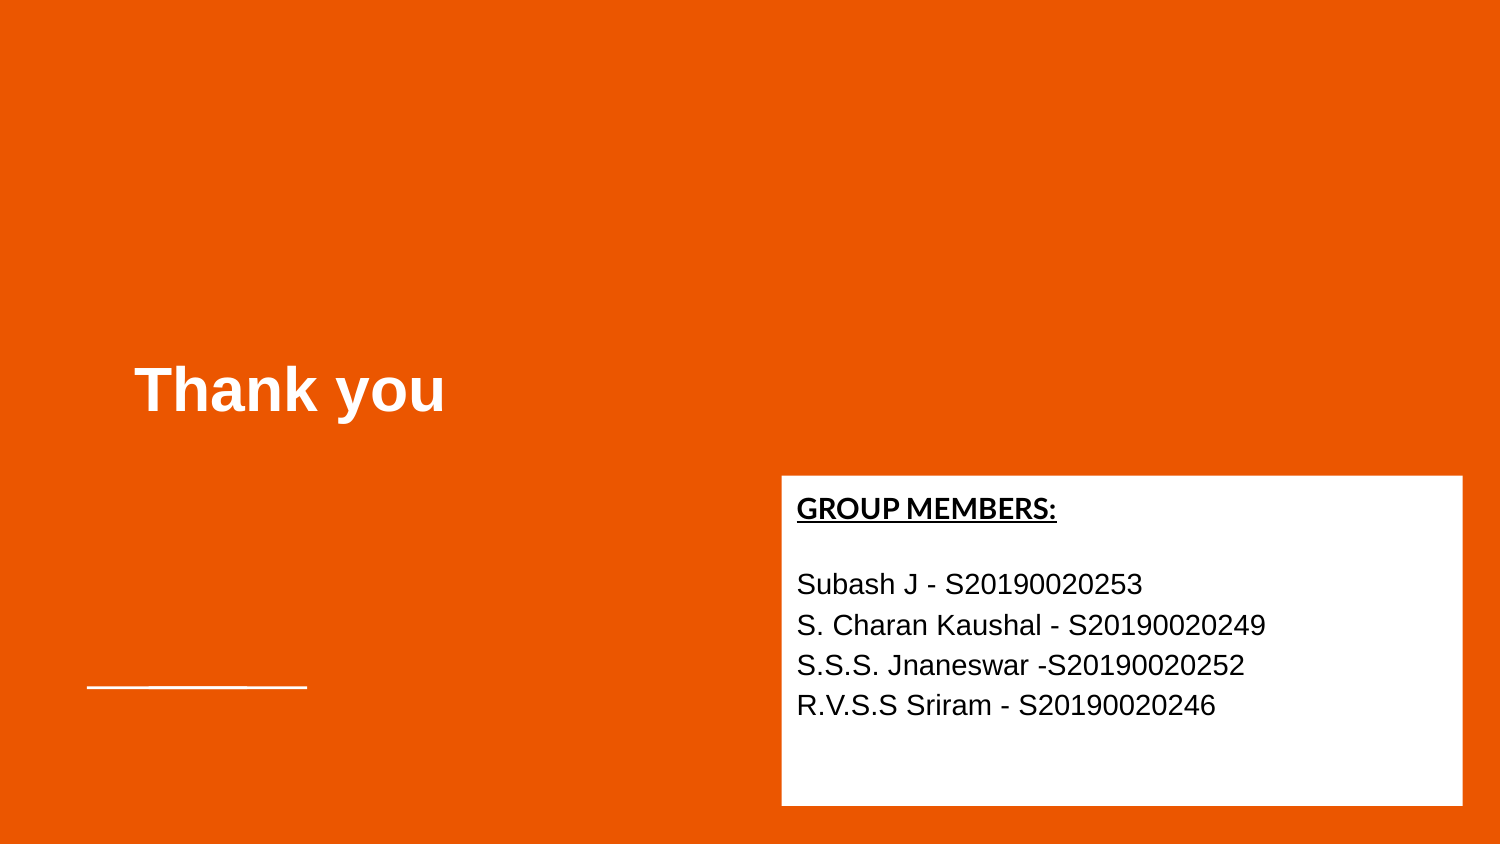

# Thank you
GROUP MEMBERS:

Subash J - S20190020253
S. Charan Kaushal - S20190020249
S.S.S. Jnaneswar -S20190020252
R.V.S.S Sriram - S20190020246